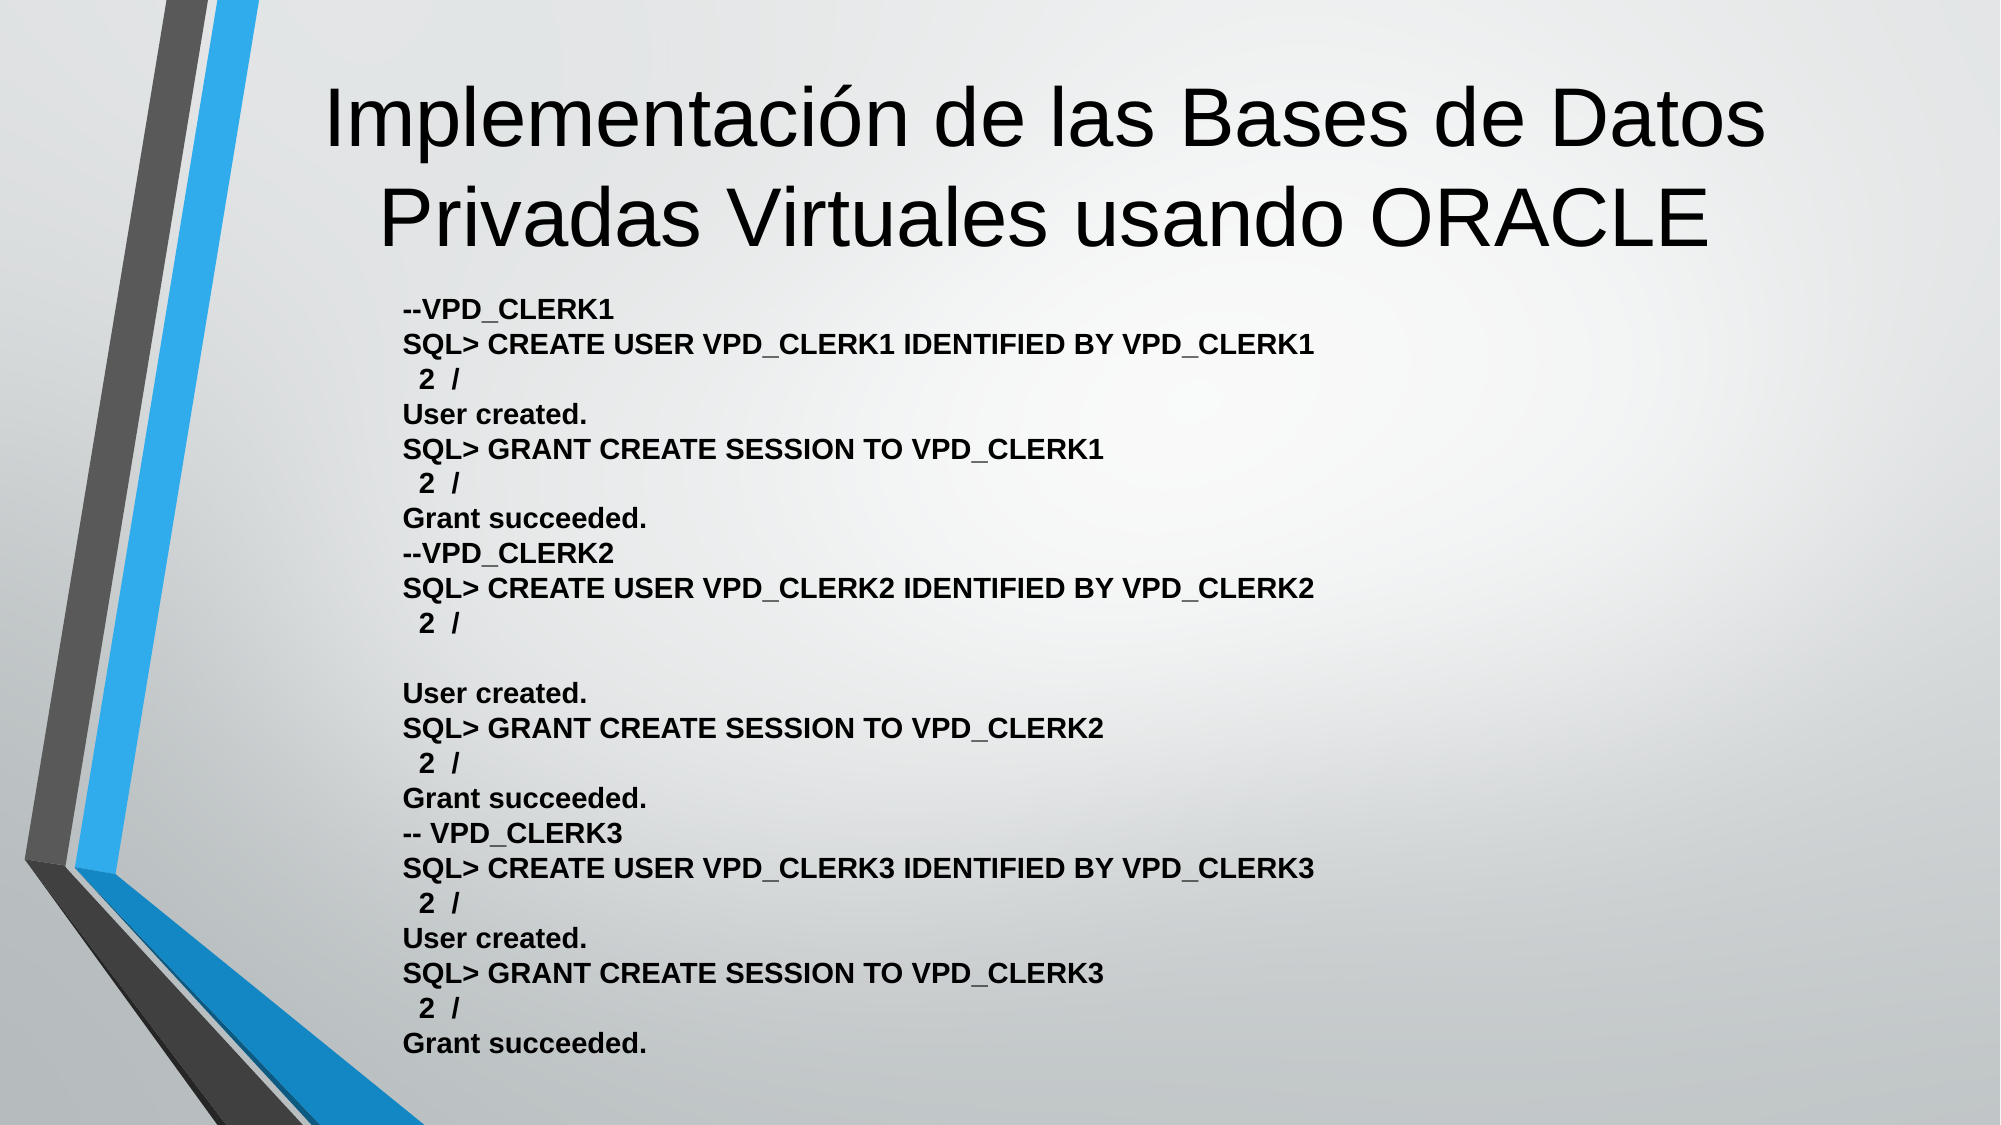

# Implementación de las Bases de Datos Privadas Virtuales usando ORACLE
--VPD_CLERK1
SQL> CREATE USER VPD_CLERK1 IDENTIFIED BY VPD_CLERK1
  2  /
User created.
SQL> GRANT CREATE SESSION TO VPD_CLERK1
  2  /
Grant succeeded.
--VPD_CLERK2
SQL> CREATE USER VPD_CLERK2 IDENTIFIED BY VPD_CLERK2
  2  /

User created.
SQL> GRANT CREATE SESSION TO VPD_CLERK2
  2  /
Grant succeeded.
-- VPD_CLERK3
SQL> CREATE USER VPD_CLERK3 IDENTIFIED BY VPD_CLERK3
  2  /
User created.
SQL> GRANT CREATE SESSION TO VPD_CLERK3
  2  /
Grant succeeded.